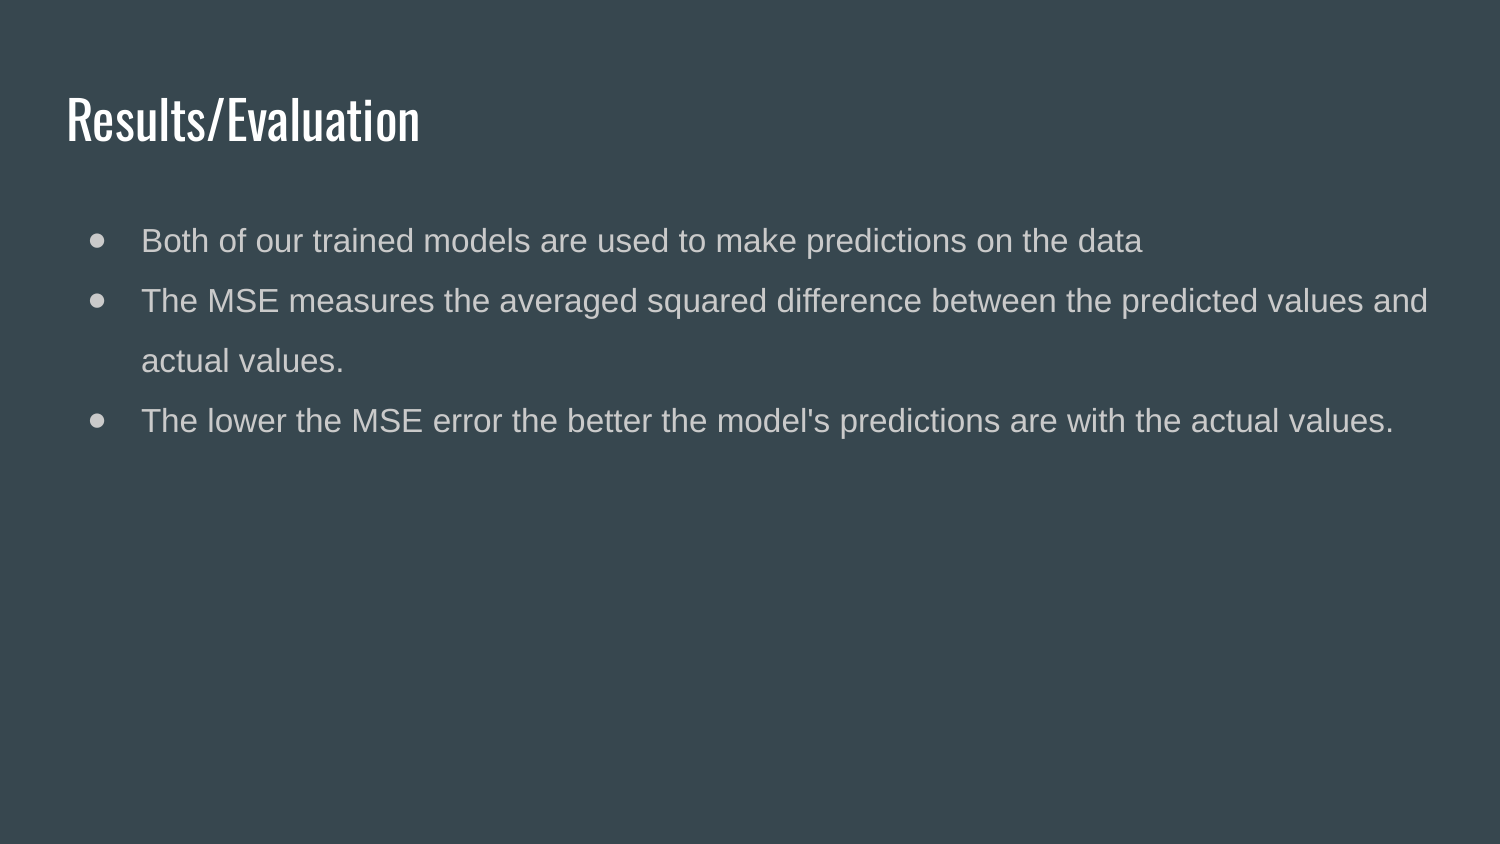

# Results/Evaluation
Both of our trained models are used to make predictions on the data
The MSE measures the averaged squared difference between the predicted values and actual values.
The lower the MSE error the better the model's predictions are with the actual values.